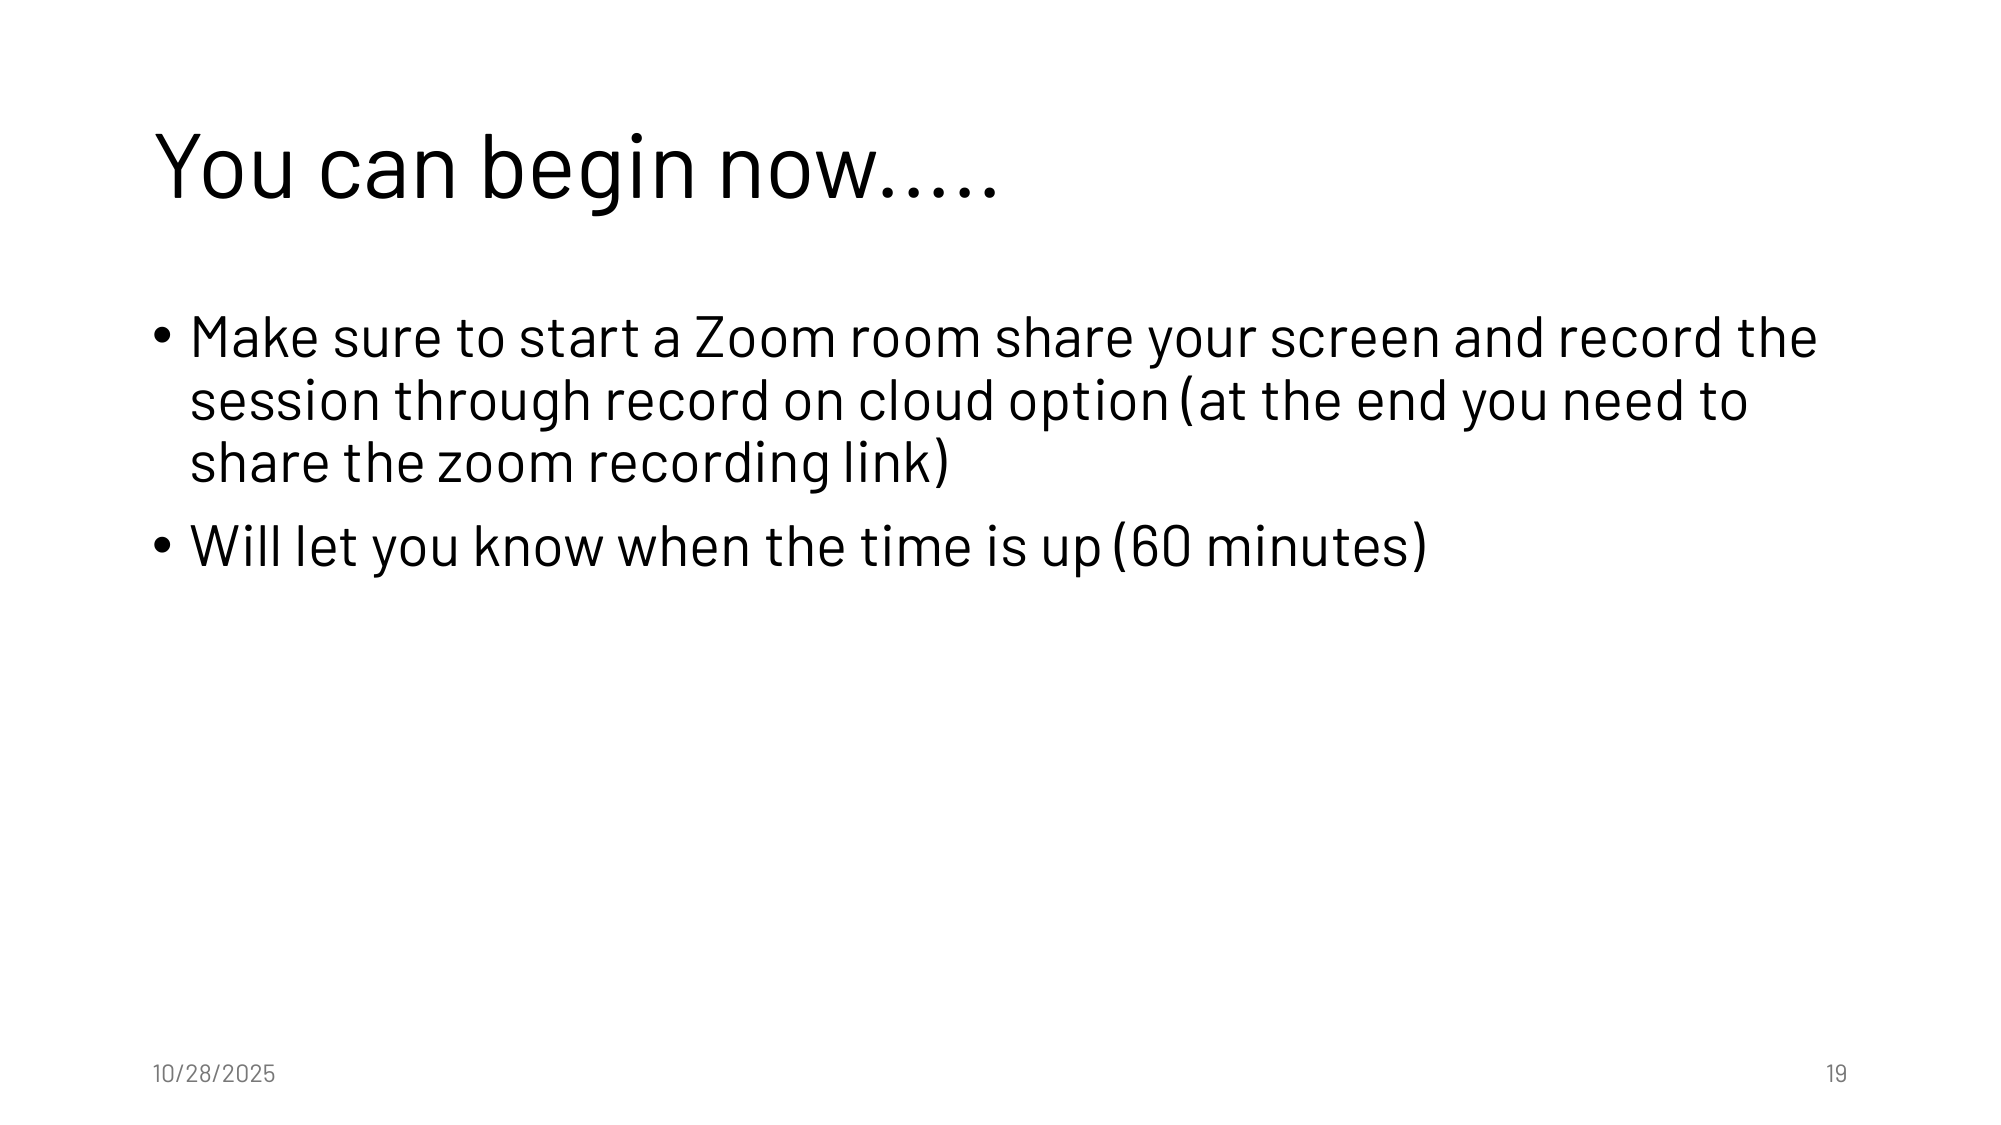

# You can begin now.....
Make sure to start a Zoom room share your screen and record the session through record on cloud option (at the end you need to share the zoom recording link)
Will let you know when the time is up (60 minutes)
10/28/2025

19